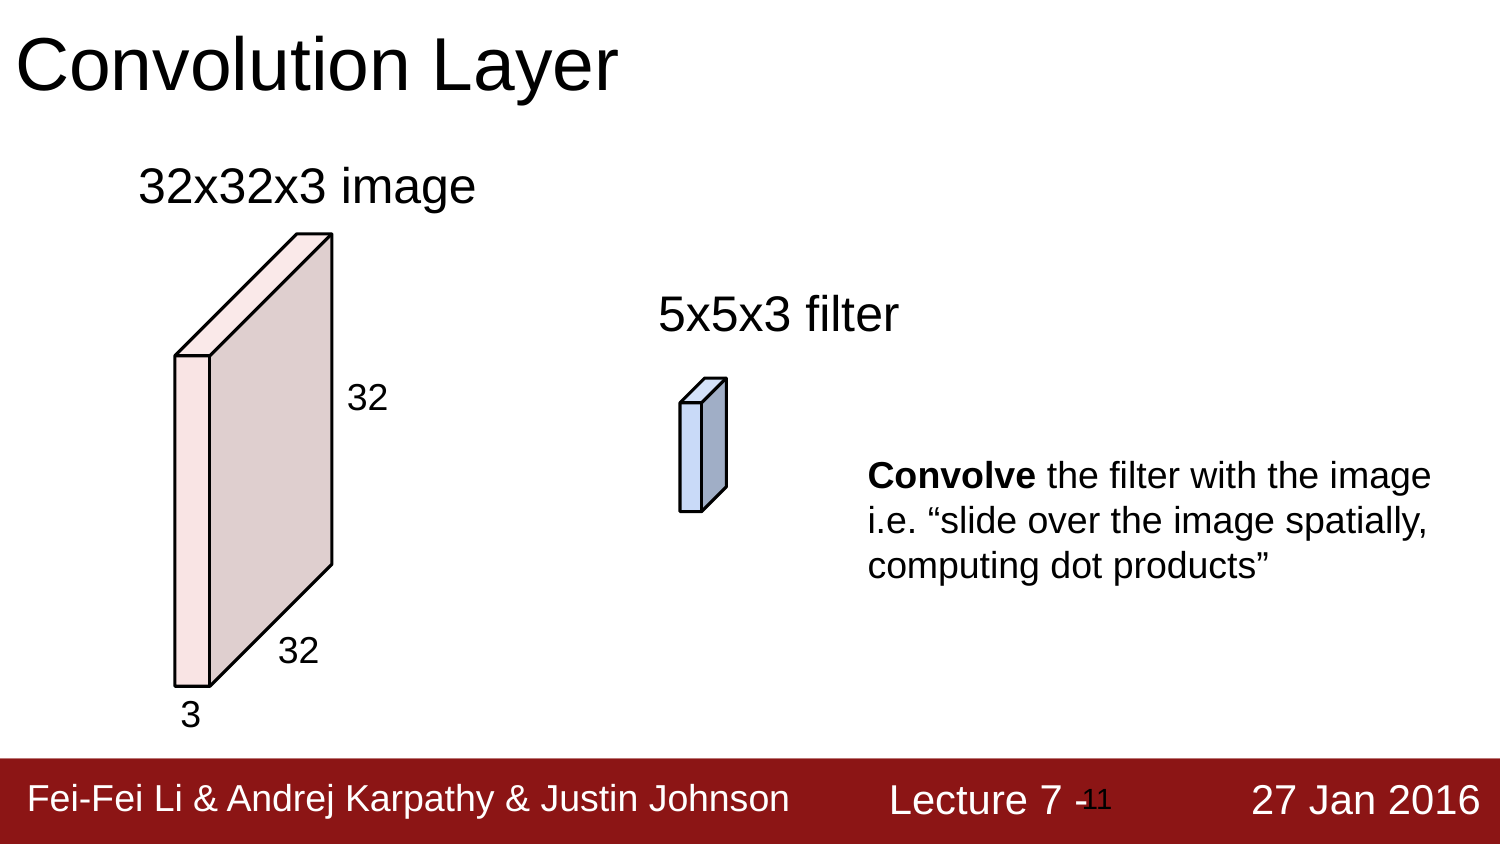

Convolution Layer
32x32x3 image

5x5x3 filter
32

Convolve the filter with the image
i.e. “slide over the image spatially, computing dot products”
32
3
11